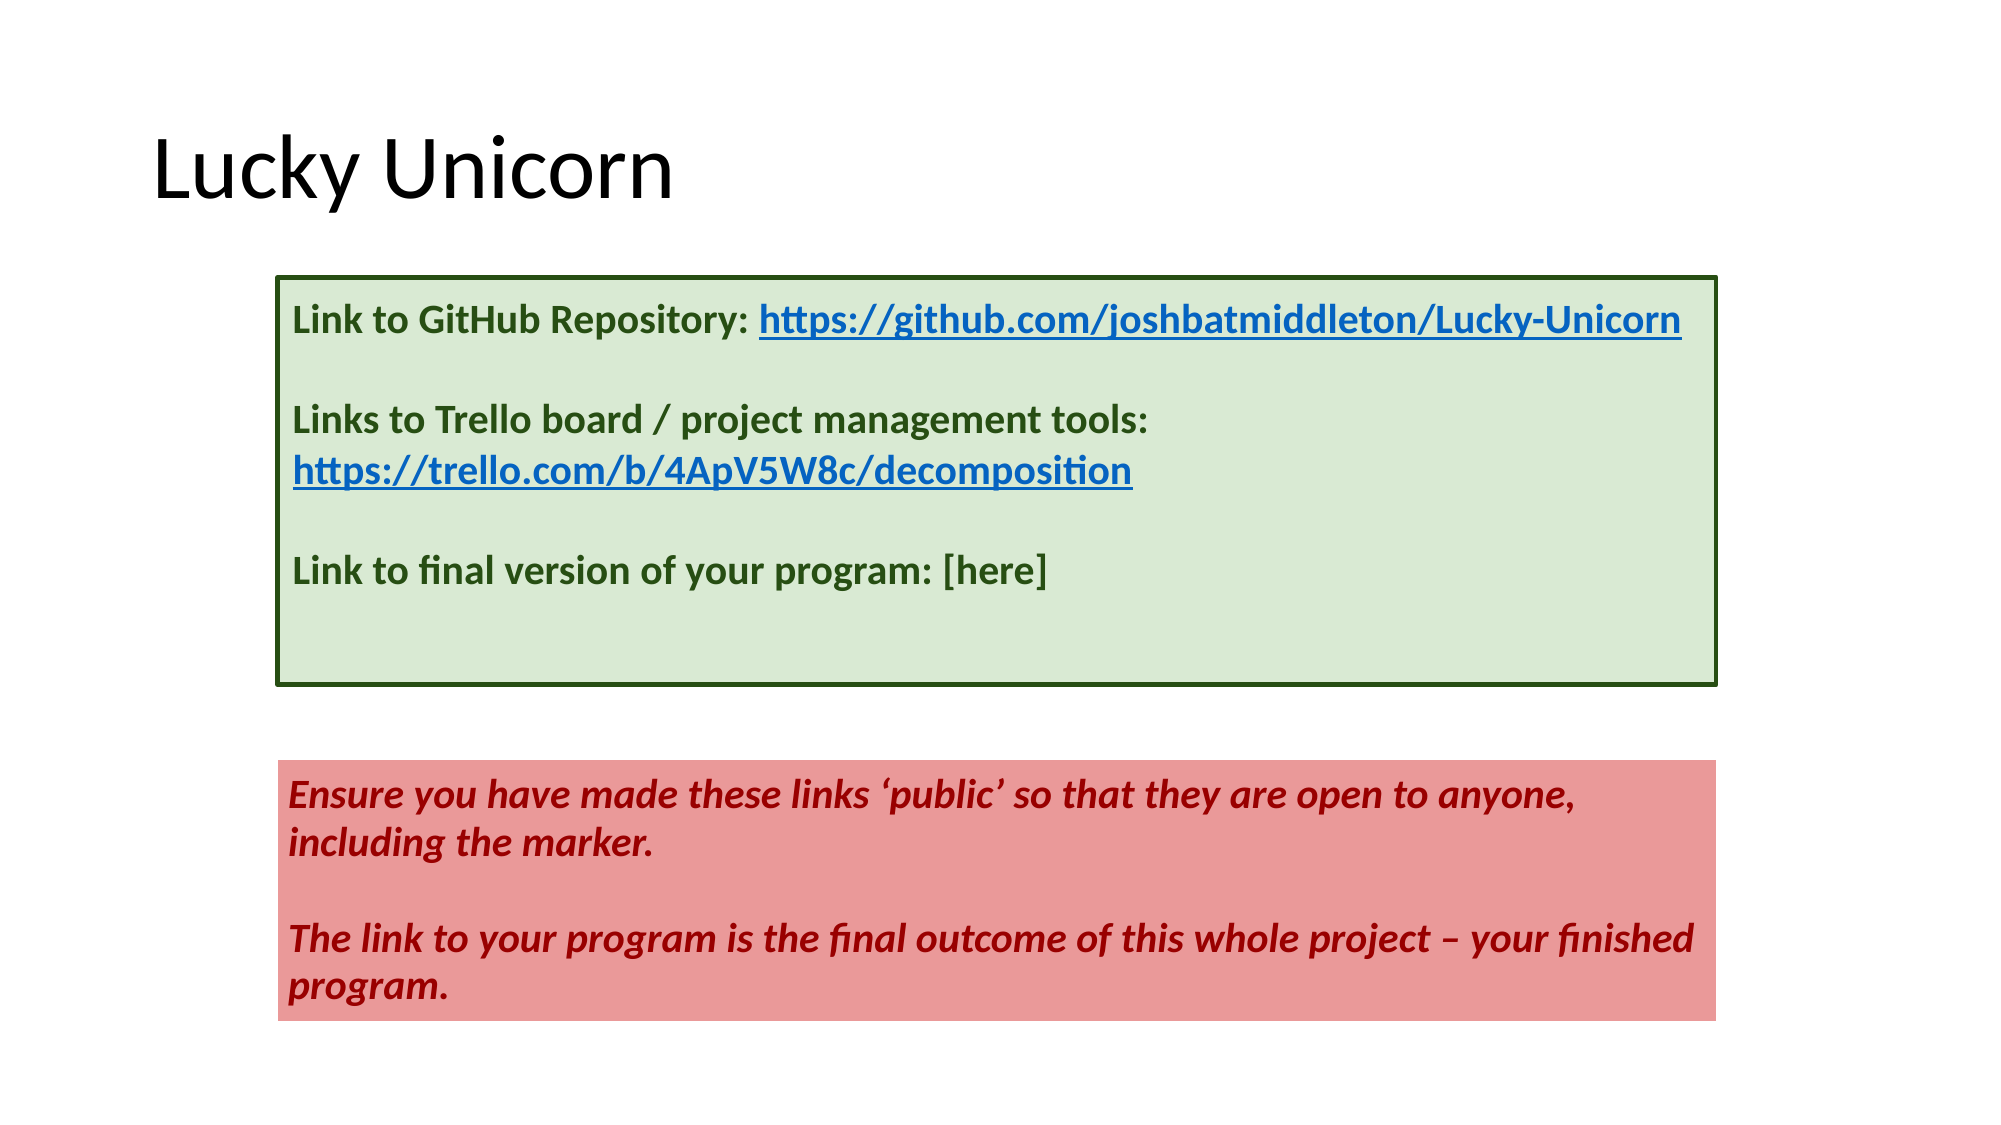

# Lucky Unicorn
Link to GitHub Repository: https://github.com/joshbatmiddleton/Lucky-Unicorn

Links to Trello board / project management tools: https://trello.com/b/4ApV5W8c/decomposition

Link to final version of your program: [here]

| Ensure you have made these links ‘public’ so that they are open to anyone, including the marker. The link to your program is the final outcome of this whole project – your finished program. |
| --- |